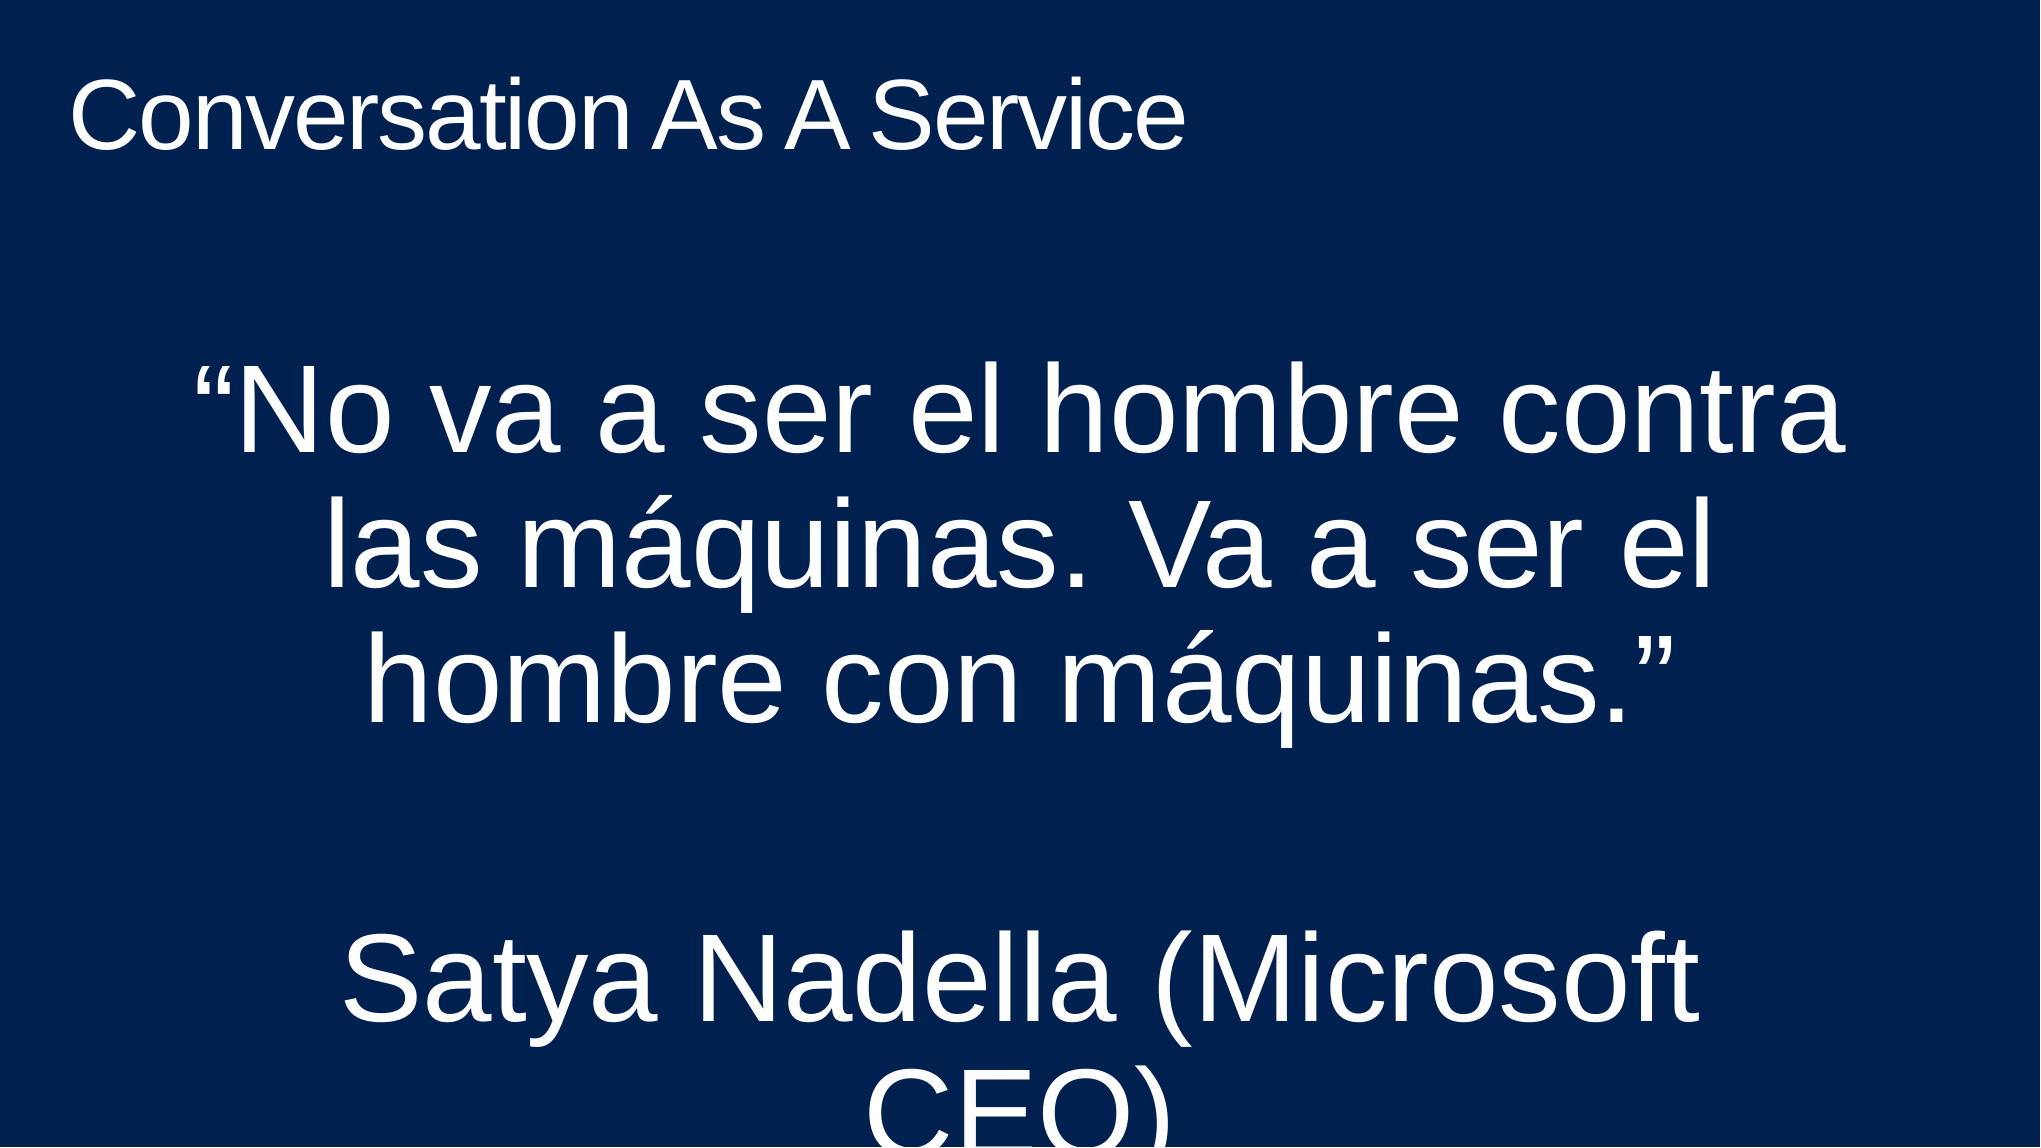

# Conversation As A Service
“No va a ser el hombre contra las máquinas. Va a ser el hombre con máquinas.”
Satya Nadella (Microsoft CEO)